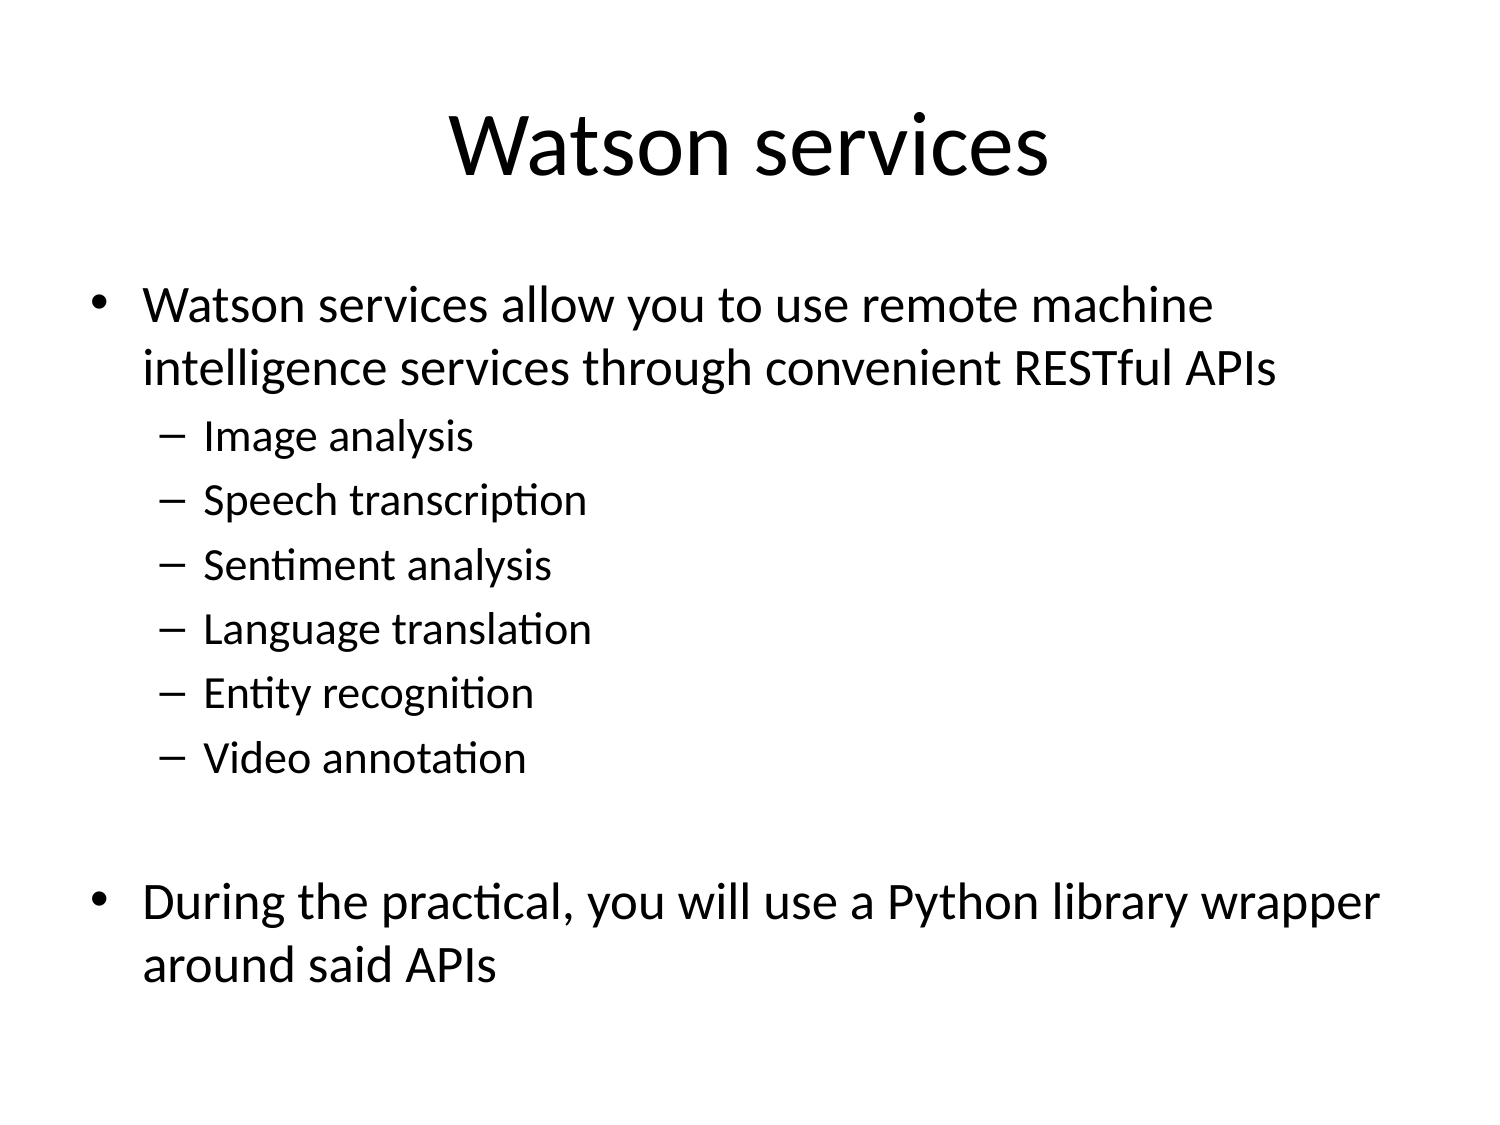

# Watson services
Watson services allow you to use remote machine intelligence services through convenient RESTful APIs
Image analysis
Speech transcription
Sentiment analysis
Language translation
Entity recognition
Video annotation

During the practical, you will use a Python library wrapper around said APIs